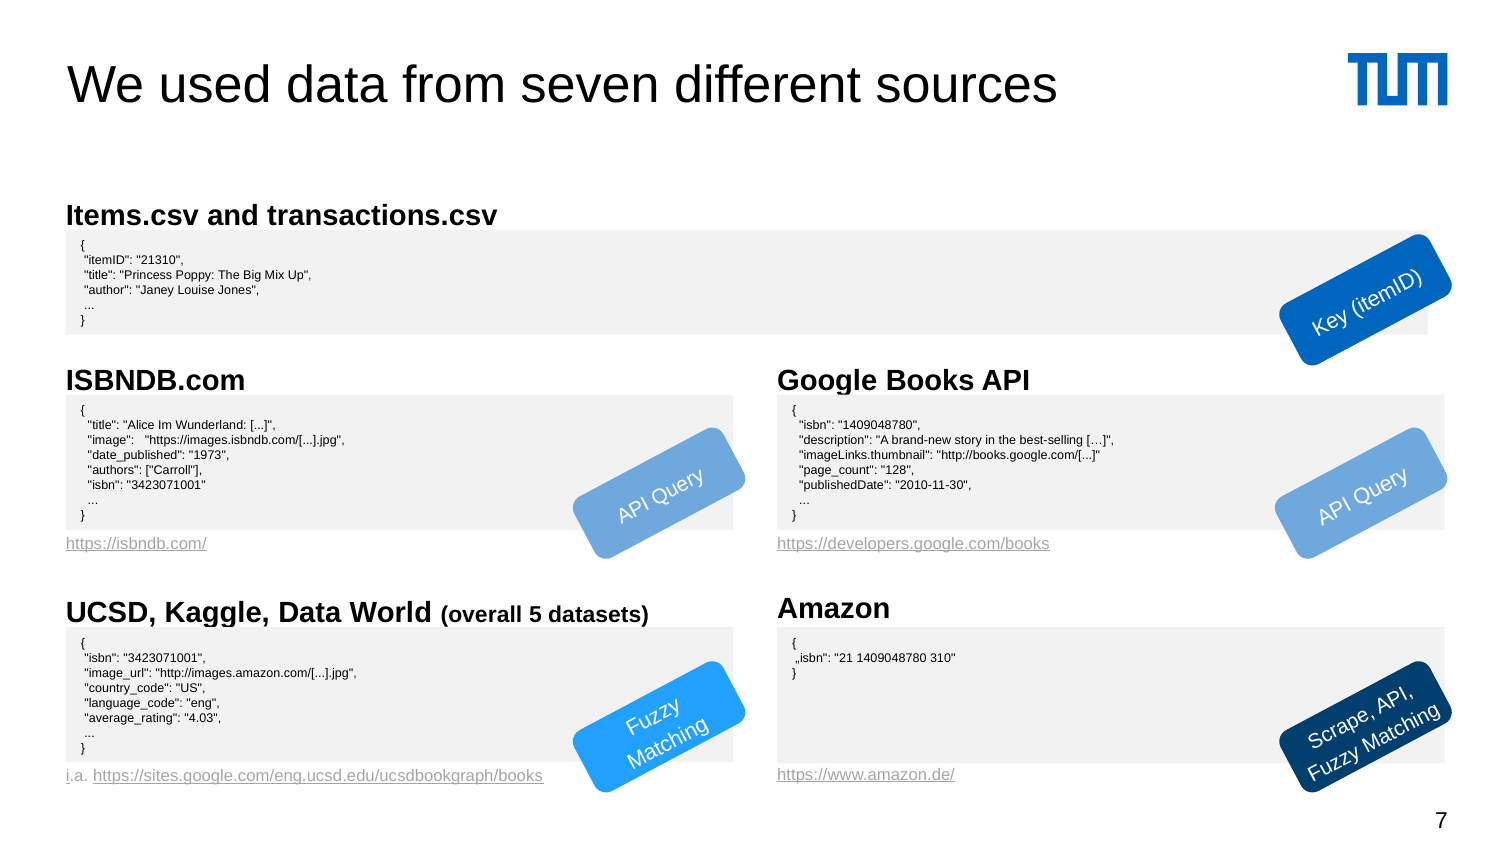

# We used data from seven different sources
Items.csv and transactions.csv
{
 "itemID": "21310",
 "title": "Princess Poppy: The Big Mix Up",
 "author": "Janey Louise Jones",
 ...
}
Key (itemID)
ISBNDB.com

https://isbndb.com/
{
  "title": "Alice Im Wunderland: [...]",
  "image":   "https://images.isbndb.com/[...].jpg",
  "date_published": "1973",
  "authors": ["Carroll"],
  "isbn": "3423071001"
  ...
}
API Query
Google Books API

https://developers.google.com/books
{
  "isbn": "1409048780",
  "description": "A brand-new story in the best-selling […]",
  "imageLinks.thumbnail": "http://books.google.com/[...]"
  "page_count": "128",
  "publishedDate": "2010-11-30",
  ...
}
API Query
UCSD, Kaggle, Data World (overall 5 datasets)

i.a. https://sites.google.com/eng.ucsd.edu/ucsdbookgraph/books
{
 "isbn": "3423071001",
 "image_url": "http://images.amazon.com/[...].jpg",
 "country_code": "US",
 "language_code": "eng",
 "average_rating": "4.03",
 ...
}
Fuzzy Matching
Amazon

https://www.amazon.de/
{
 „isbn": "21 1409048780 310"
}
Scrape, API, Fuzzy Matching
7